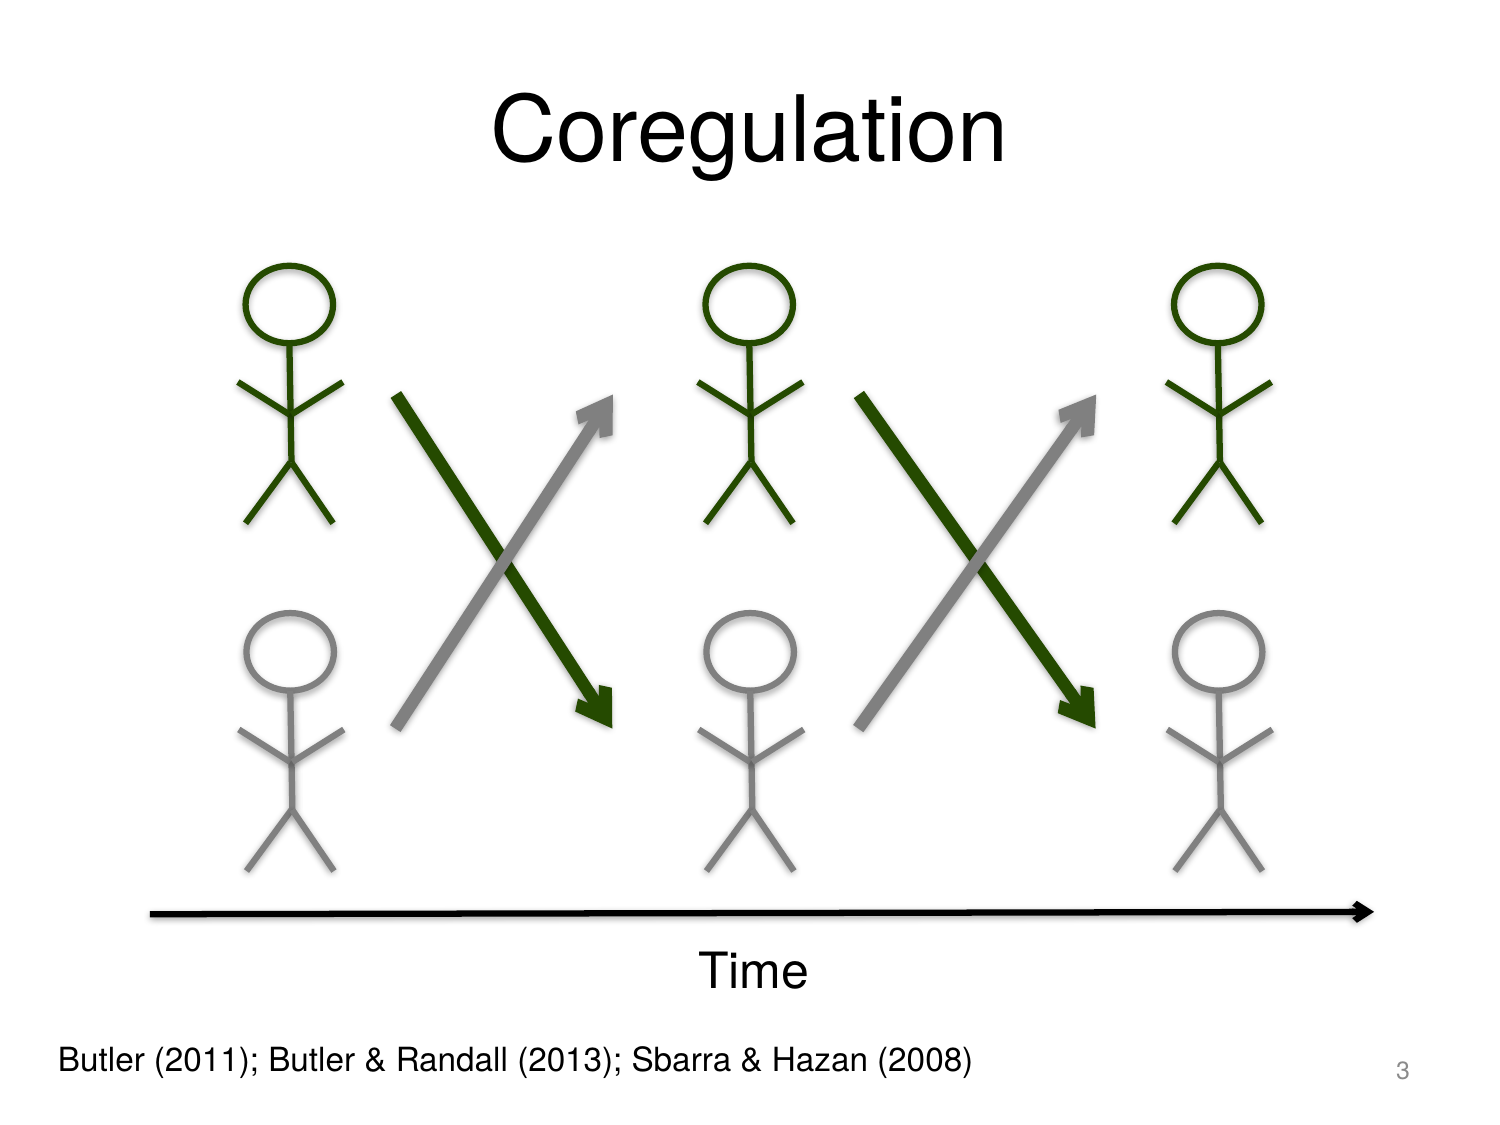

# Coregulation

Time
Butler (2011); Butler & Randall (2013); Sbarra & Hazan (2008)
3